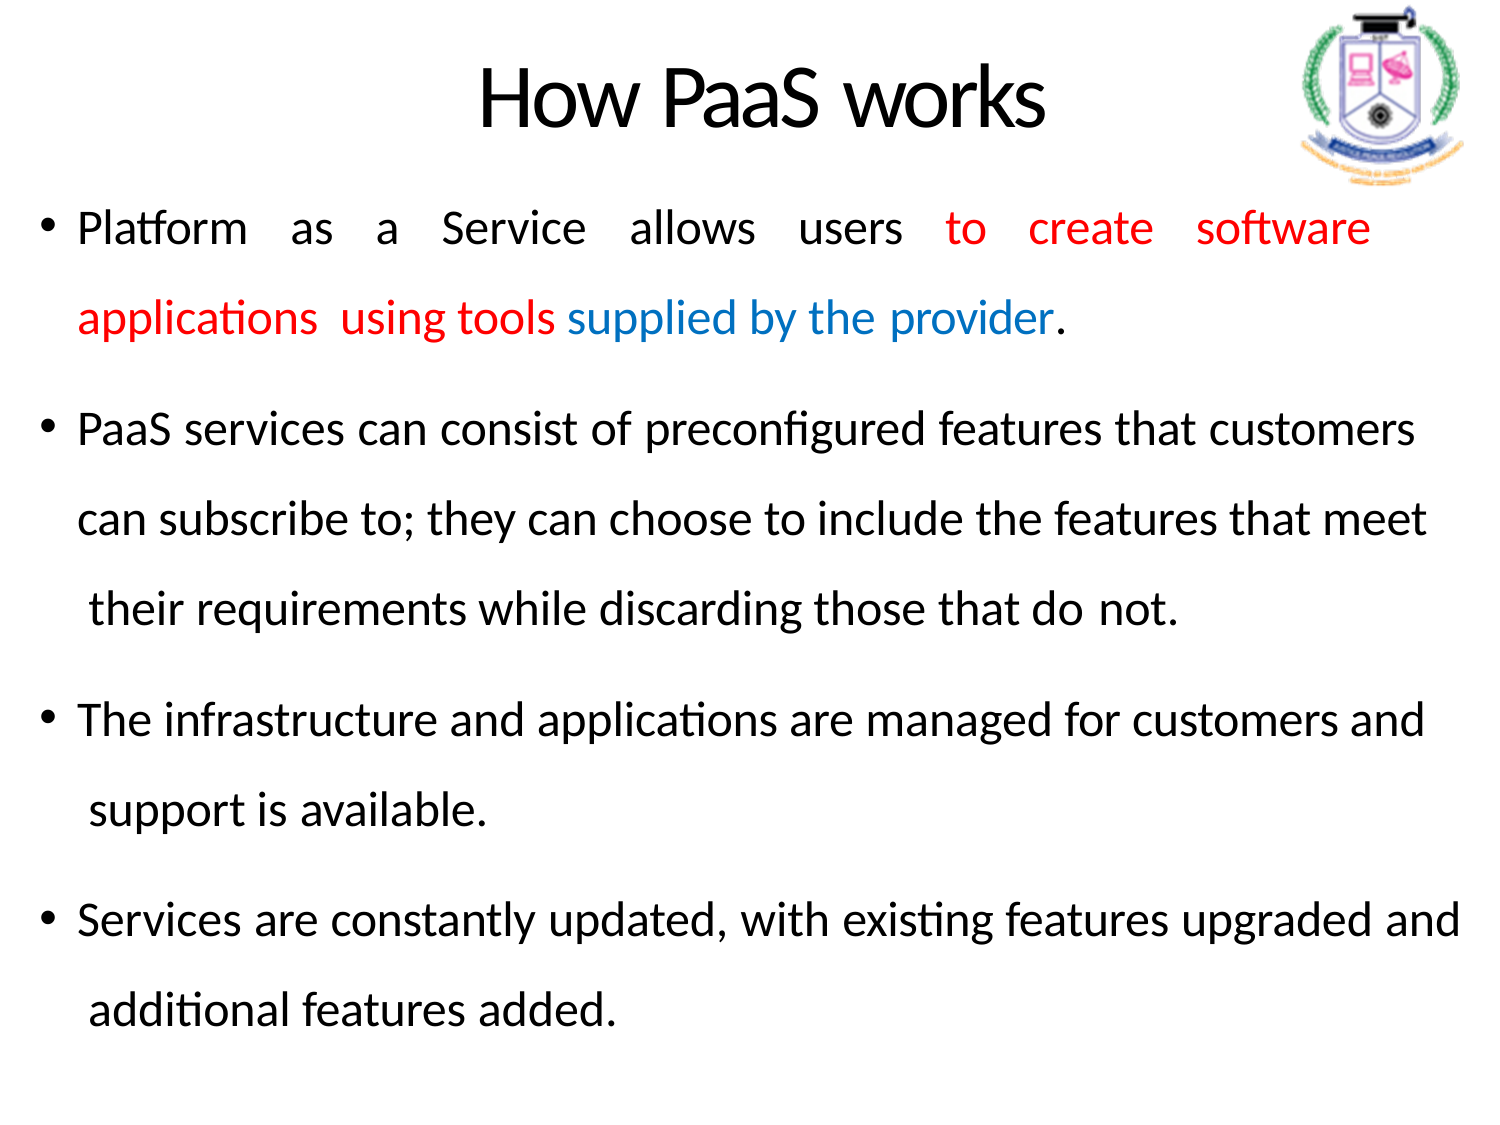

# How PaaS works
Platform as a Service allows users to create software applications  using tools supplied by the provider.
PaaS services can consist of preconfigured features that customers  can subscribe to; they can choose to include the features that meet  their requirements while discarding those that do not.
The infrastructure and applications are managed for customers and  support is available.
Services are constantly updated, with existing features upgraded and  additional features added.